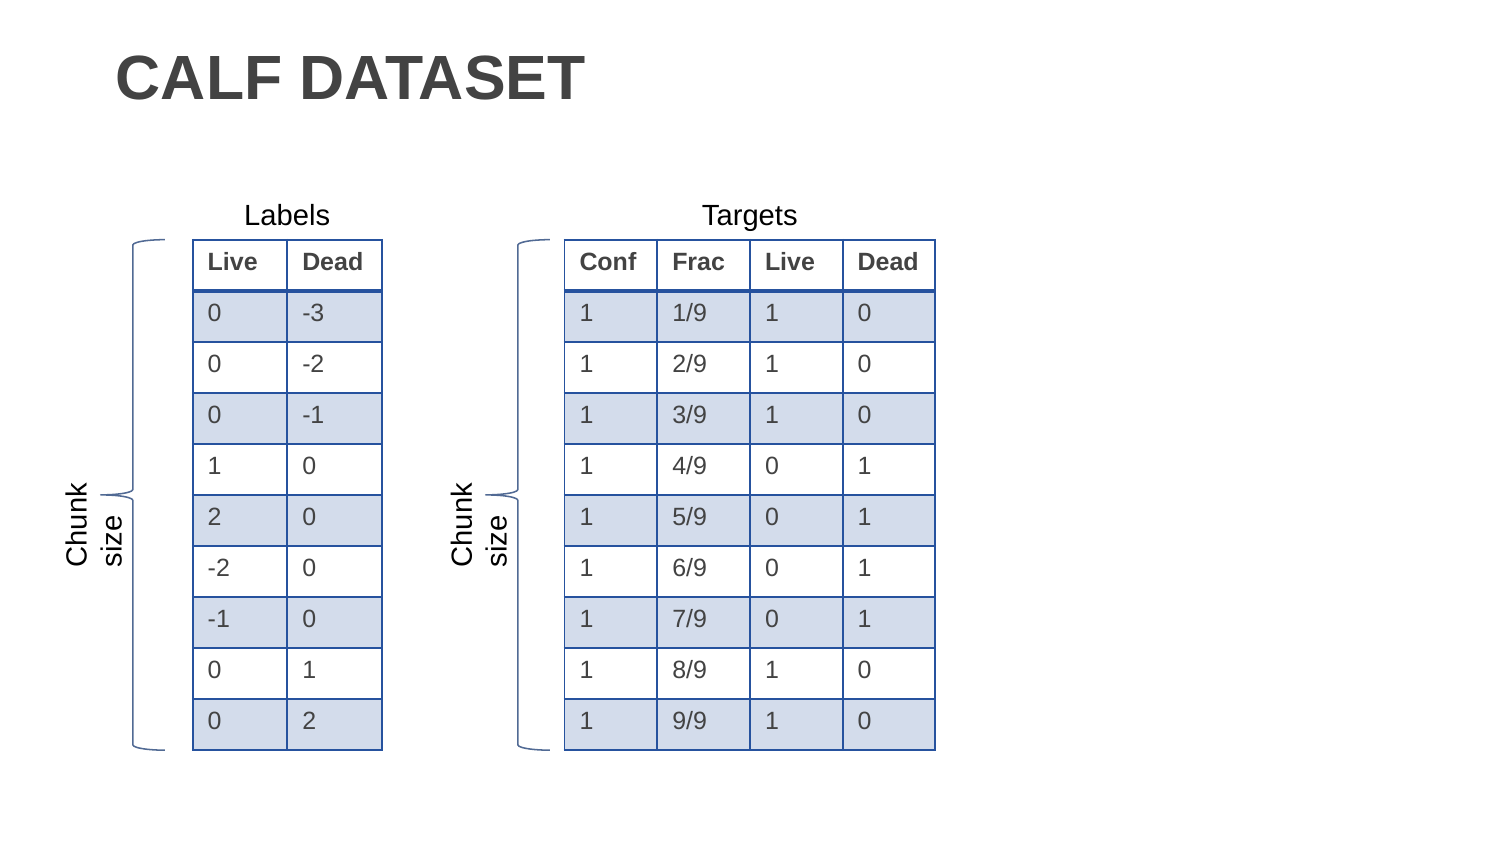

# CALF DATASET
Targets
Labels

| Live | Dead |
| --- | --- |
| 0 | -3 |
| 0 | -2 |
| 0 | -1 |
| 1 | 0 |
| 2 | 0 |
| -2 | 0 |
| -1 | 0 |
| 0 | 1 |
| 0 | 2 |

| Conf | Frac | Live | Dead |
| --- | --- | --- | --- |
| 1 | 1/9 | 1 | 0 |
| 1 | 2/9 | 1 | 0 |
| 1 | 3/9 | 1 | 0 |
| 1 | 4/9 | 0 | 1 |
| 1 | 5/9 | 0 | 1 |
| 1 | 6/9 | 0 | 1 |
| 1 | 7/9 | 0 | 1 |
| 1 | 8/9 | 1 | 0 |
| 1 | 9/9 | 1 | 0 |
Chunk size
Chunk size